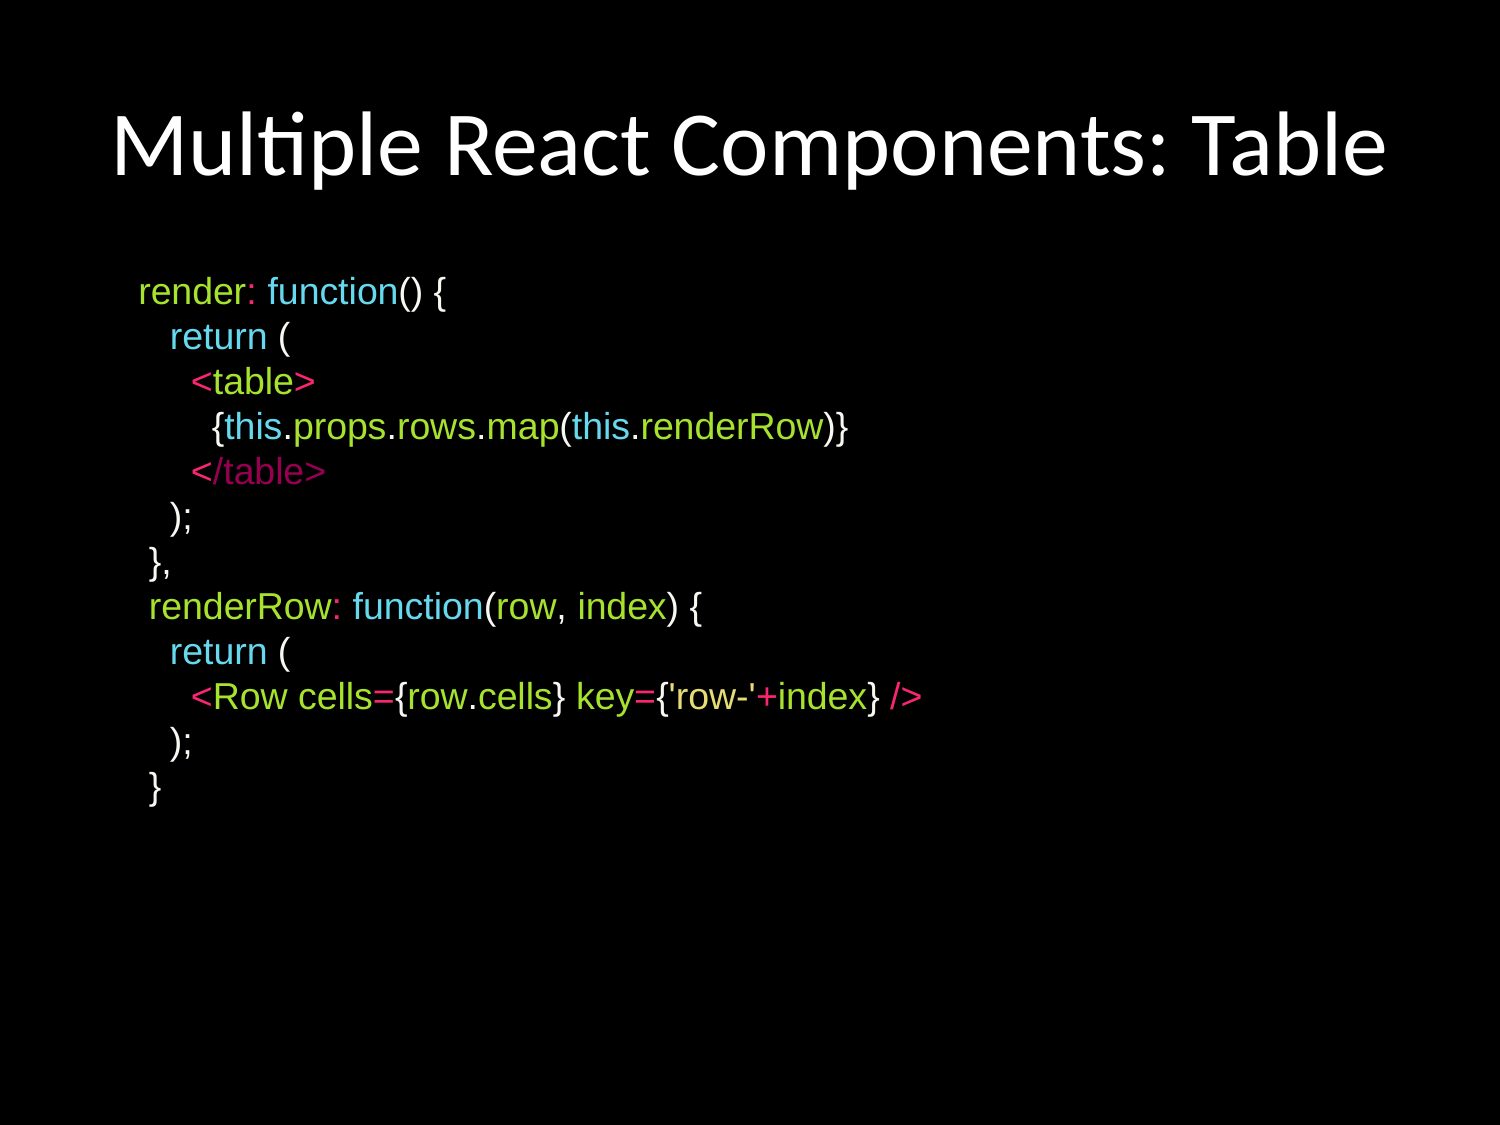

# Multiple React Components: Table
 render: function() {
    return (
      <table>
        {this.props.rows.map(this.renderRow)}
      </table>
    );
  },
  renderRow: function(row, index) {
    return (
      <Row cells={row.cells} key={'row-'+index} />
    );
  }